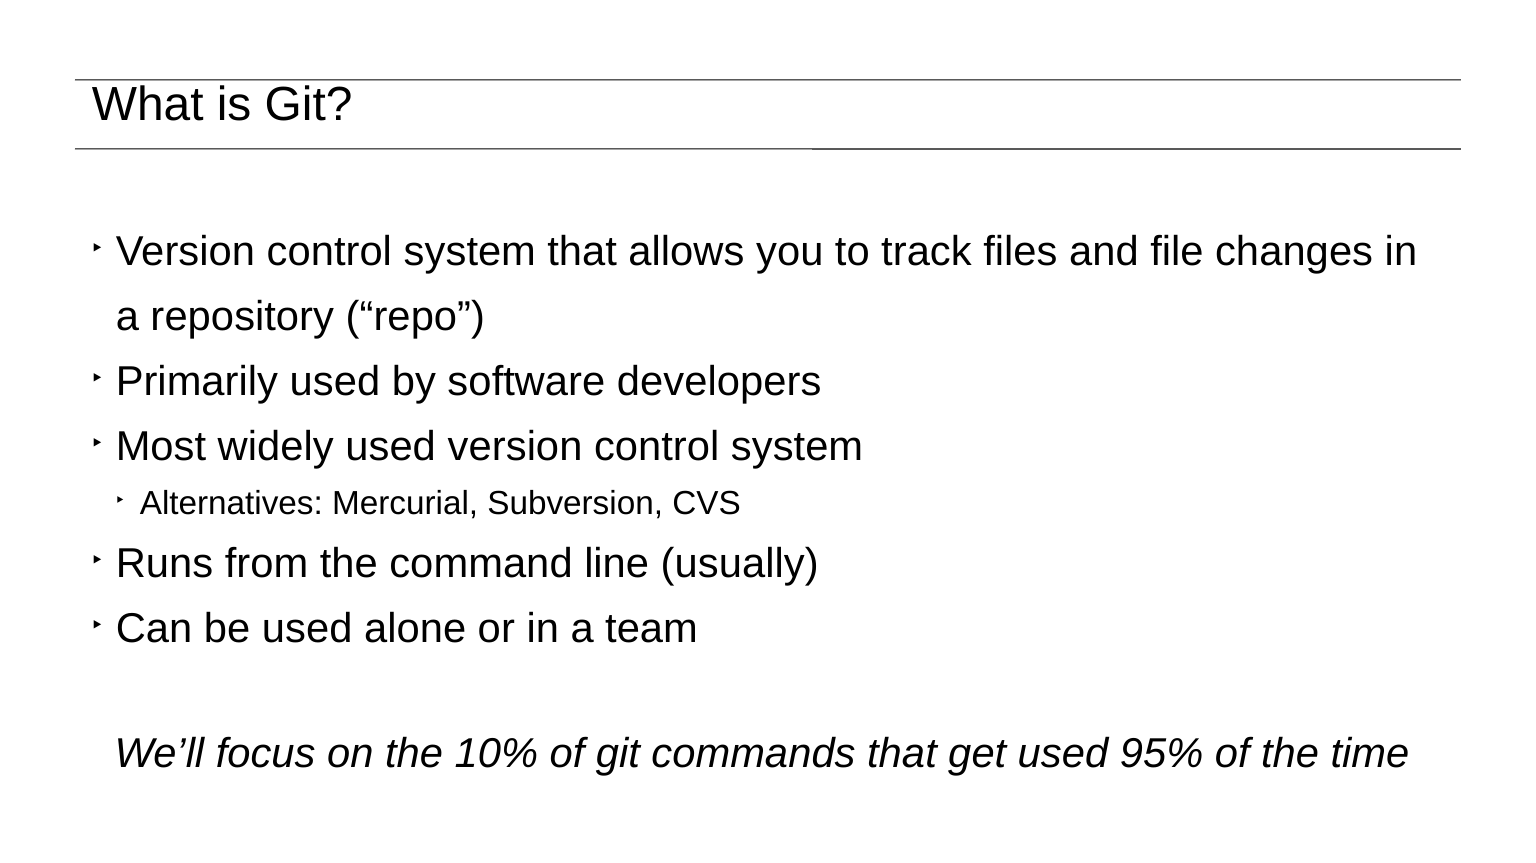

# What is Git?
Version control system that allows you to track files and file changes in a repository (“repo”)
Primarily used by software developers
Most widely used version control system
Alternatives: Mercurial, Subversion, CVS
Runs from the command line (usually)
Can be used alone or in a team
We’ll focus on the 10% of git commands that get used 95% of the time